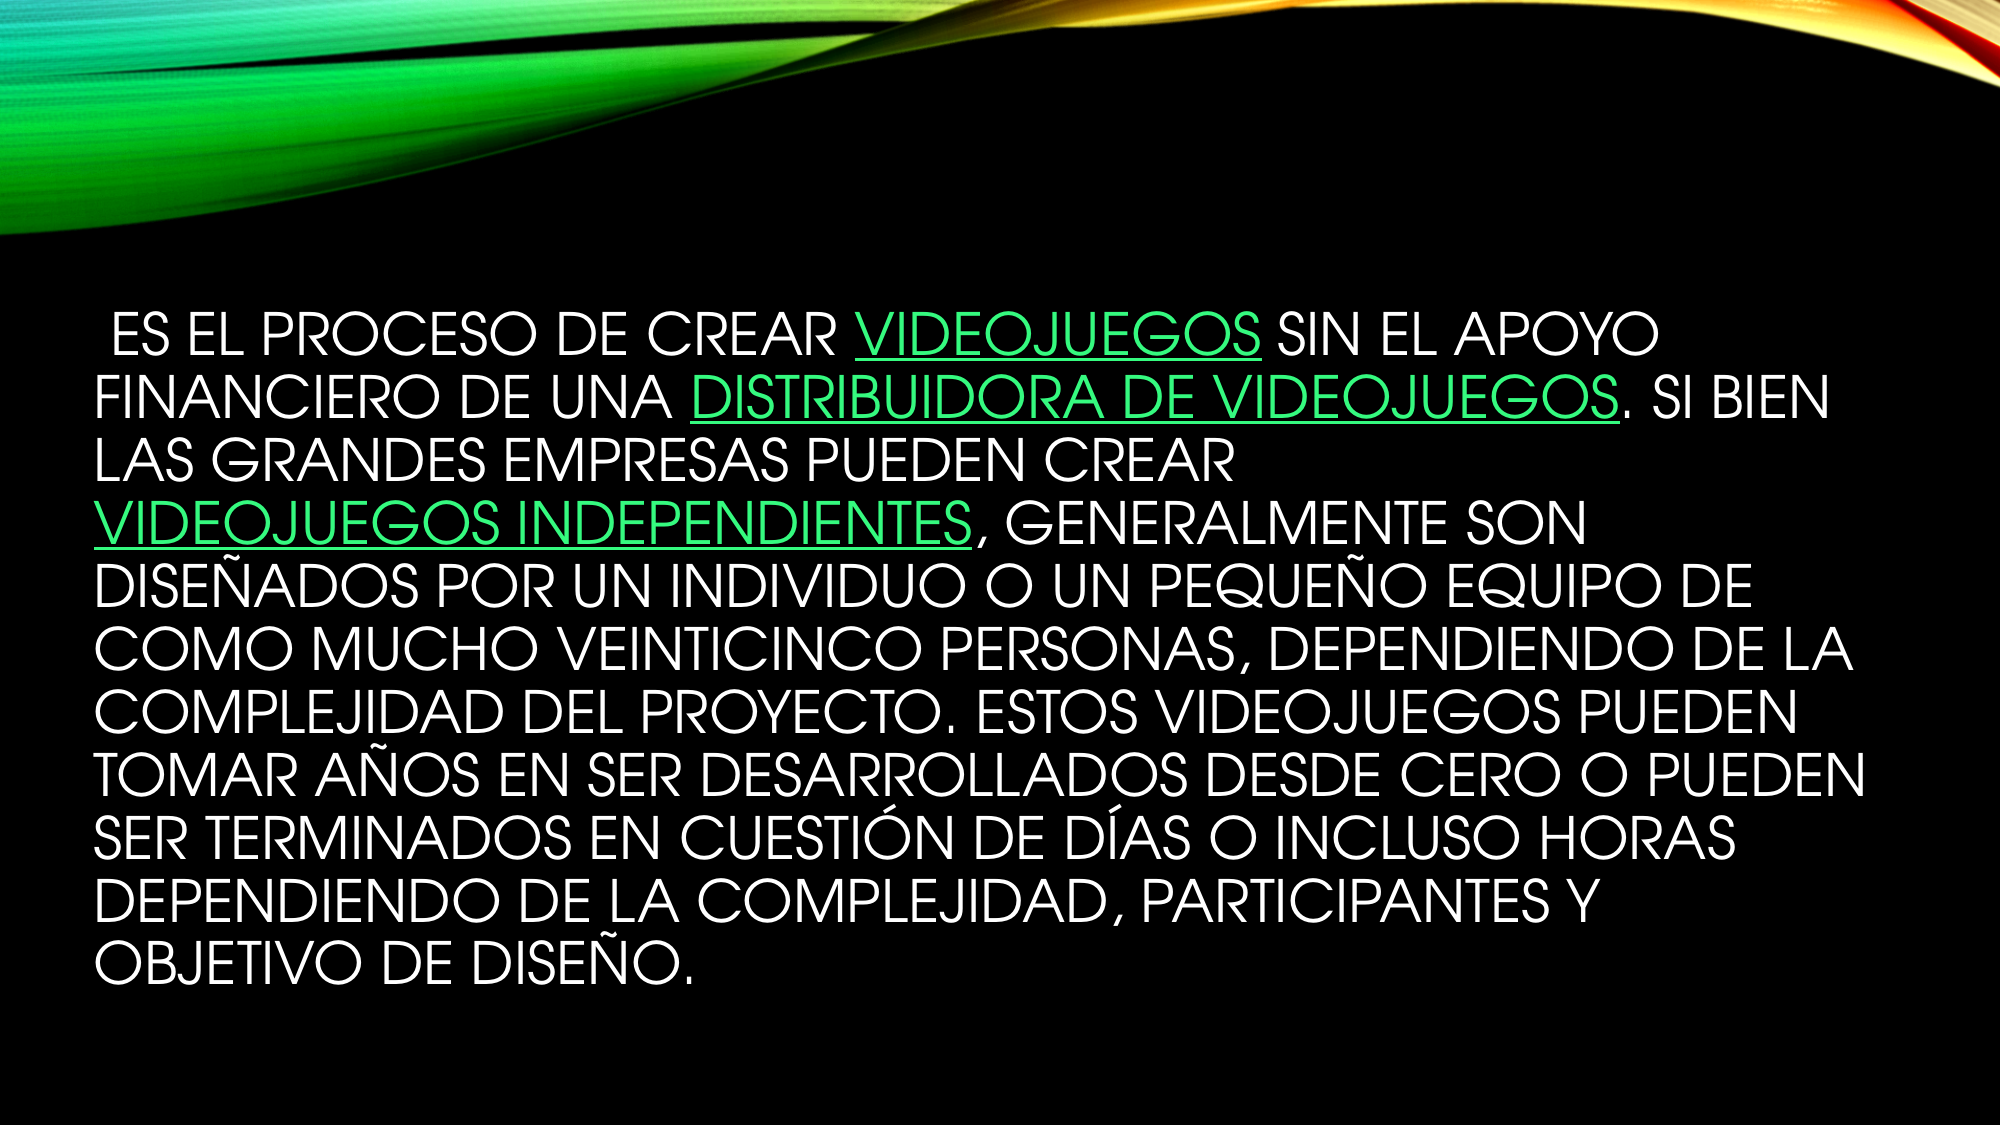

# es el proceso de crear videojuegos sin el apoyo financiero de una distribuidora de videojuegos. Si bien las grandes empresas pueden crear videojuegos independientes, generalmente son diseñados por un individuo o un pequeño equipo de como mucho veinticinco personas, dependiendo de la complejidad del proyecto. Estos videojuegos pueden tomar años en ser desarrollados desde cero o pueden ser terminados en cuestión de días o incluso horas dependiendo de la complejidad, participantes y objetivo de diseño.